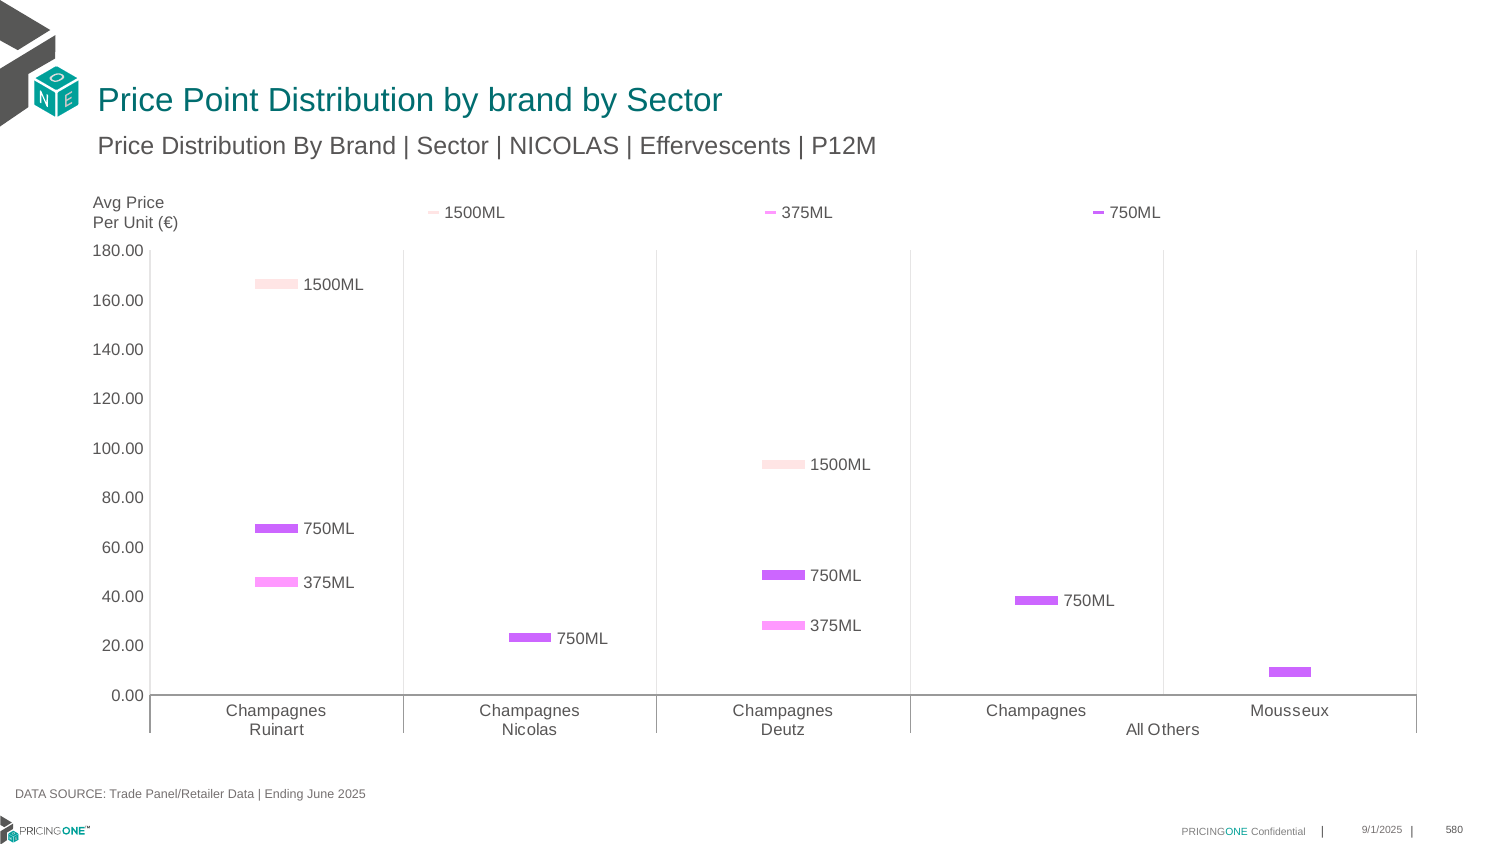

# Price Point Distribution by brand by Sector
Price Distribution By Brand | Sector | NICOLAS | Effervescents | P12M

### Chart

| Category | 1500ML | 375ML | 750ML |
|---|---|---|---|
| Champagnes | 166.3839 | 45.7502 | 67.4673 |
| Champagnes | None | None | 23.1501 |
| Champagnes | 93.4269 | 28.1152 | 48.5313 |
| Champagnes | None | None | 38.316 |
| Mousseux | None | None | 9.3068 |
Avg Price
Per Unit (€)
DATA SOURCE: Trade Panel/Retailer Data | Ending June 2025
9/1/2025
580